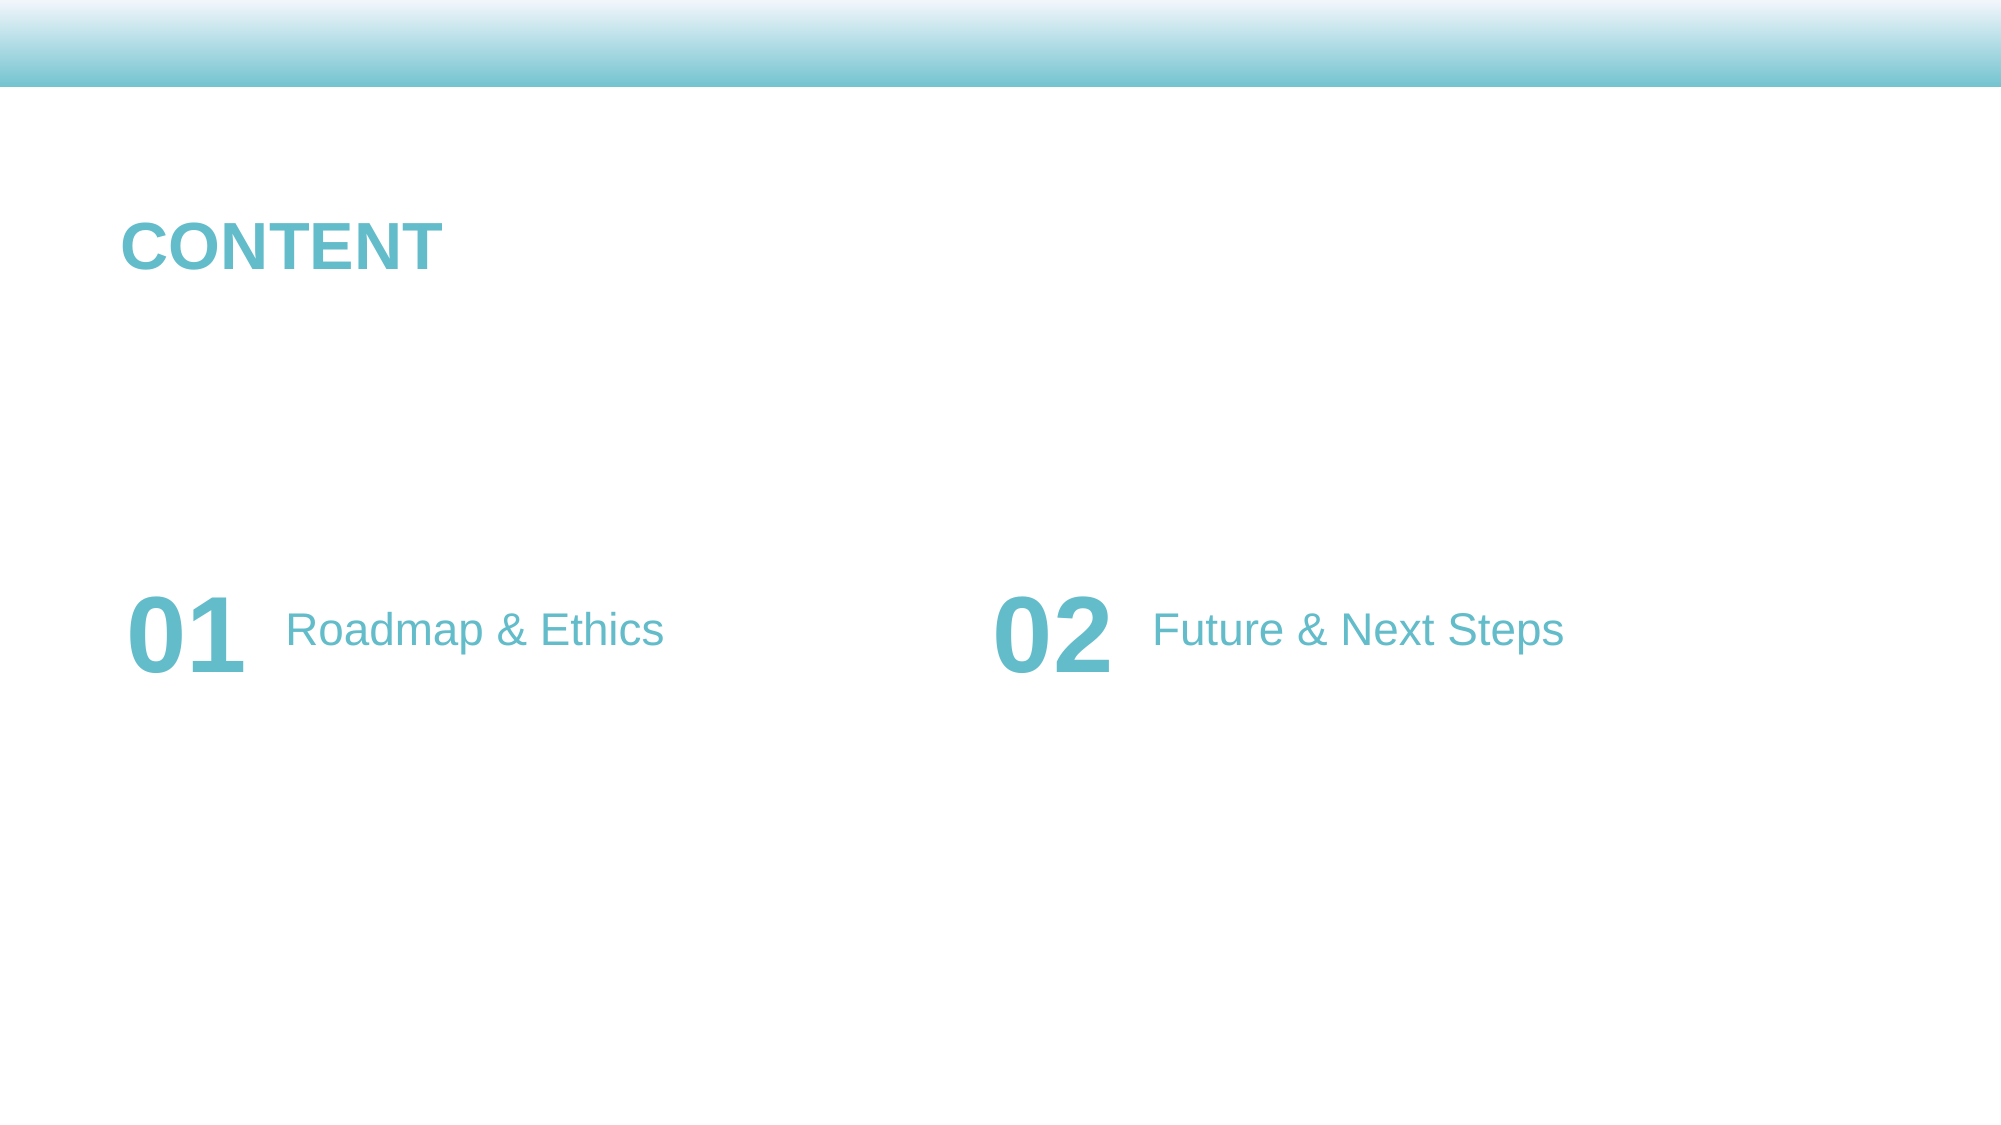

CONTENT

02
01
Future & Next Steps
Roadmap & Ethics